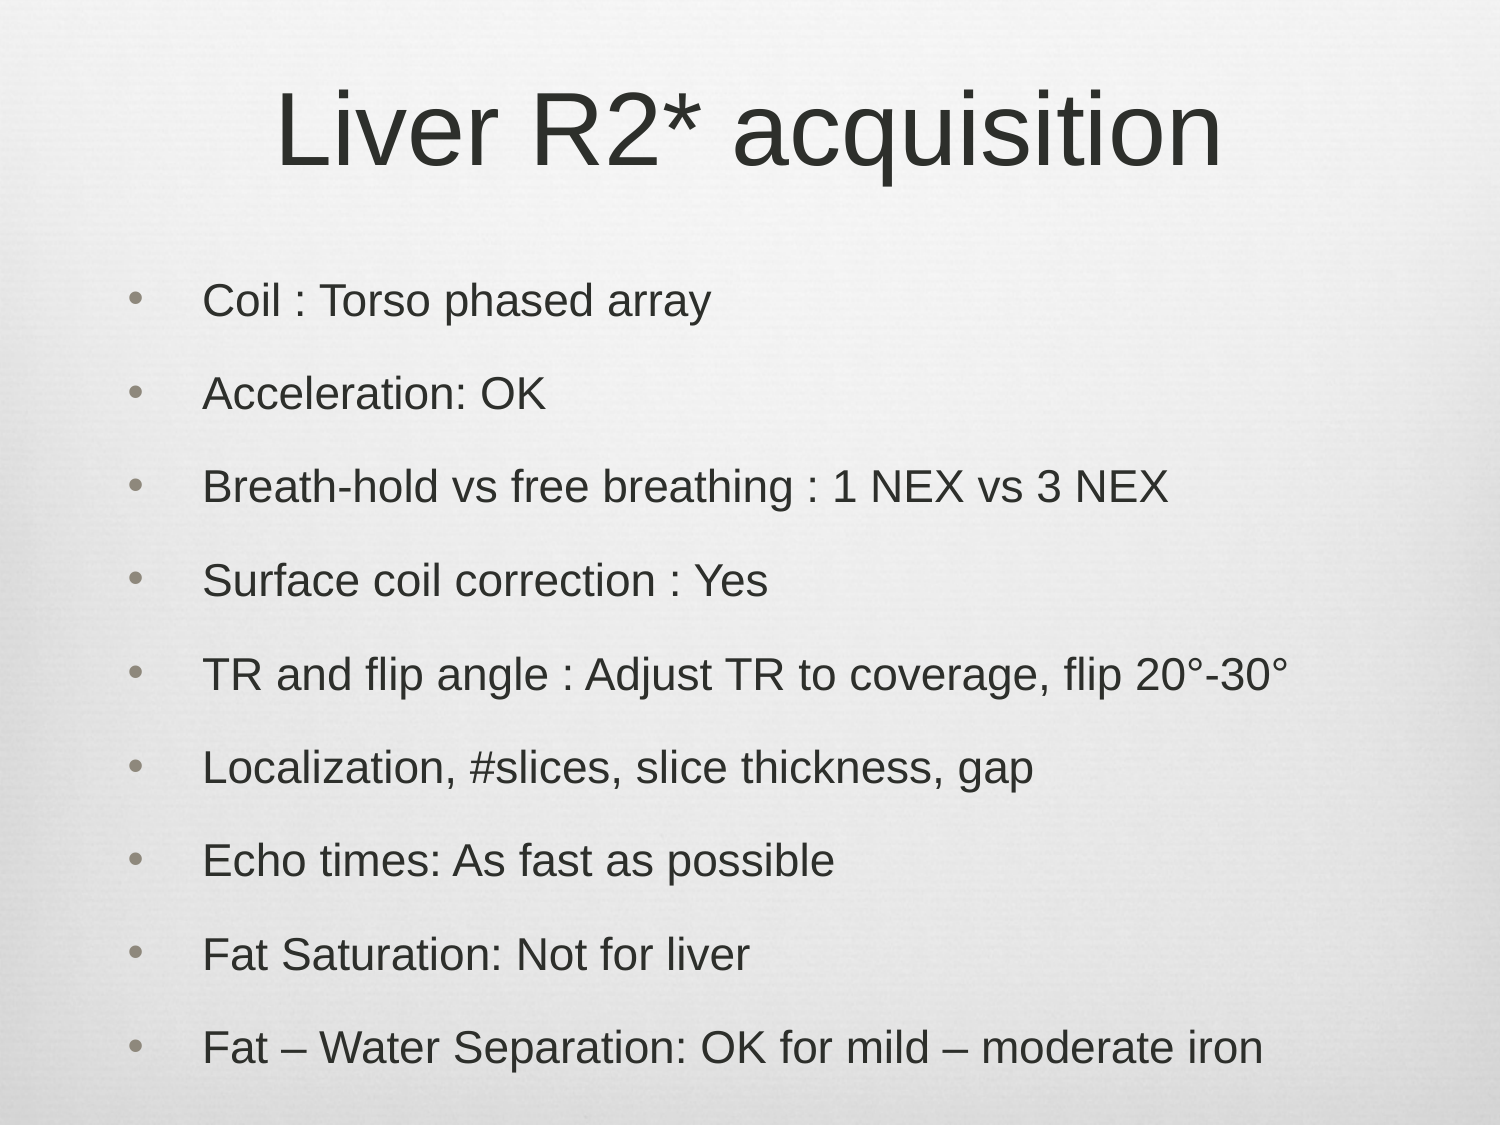

# Liver R2* acquisition
Coil : Torso phased array
Acceleration: OK
Breath-hold vs free breathing : 1 NEX vs 3 NEX
Surface coil correction : Yes
TR and flip angle : Adjust TR to coverage, flip 20°-30°
Localization, #slices, slice thickness, gap
Echo times: As fast as possible
Fat Saturation: Not for liver
Fat – Water Separation: OK for mild – moderate iron